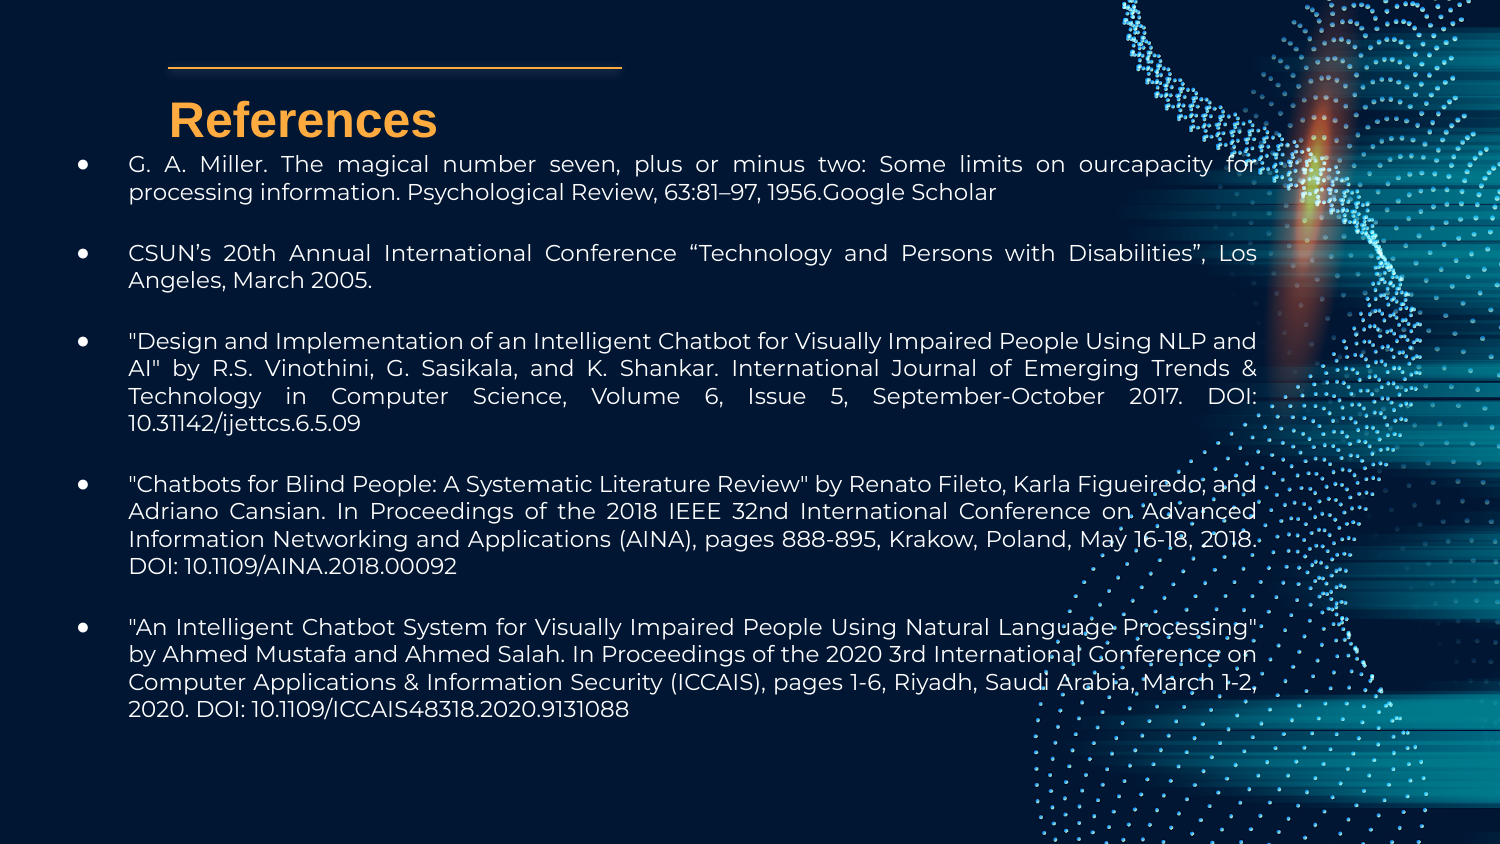

# References
G. A. Miller. The magical number seven, plus or minus two: Some limits on ourcapacity for processing information. Psychological Review, 63:81–97, 1956.Google Scholar
CSUN’s 20th Annual International Conference “Technology and Persons with Disabilities”, Los Angeles, March 2005.
"Design and Implementation of an Intelligent Chatbot for Visually Impaired People Using NLP and AI" by R.S. Vinothini, G. Sasikala, and K. Shankar. International Journal of Emerging Trends & Technology in Computer Science, Volume 6, Issue 5, September-October 2017. DOI: 10.31142/ijettcs.6.5.09
"Chatbots for Blind People: A Systematic Literature Review" by Renato Fileto, Karla Figueiredo, and Adriano Cansian. In Proceedings of the 2018 IEEE 32nd International Conference on Advanced Information Networking and Applications (AINA), pages 888-895, Krakow, Poland, May 16-18, 2018. DOI: 10.1109/AINA.2018.00092
"An Intelligent Chatbot System for Visually Impaired People Using Natural Language Processing" by Ahmed Mustafa and Ahmed Salah. In Proceedings of the 2020 3rd International Conference on Computer Applications & Information Security (ICCAIS), pages 1-6, Riyadh, Saudi Arabia, March 1-2, 2020. DOI: 10.1109/ICCAIS48318.2020.9131088